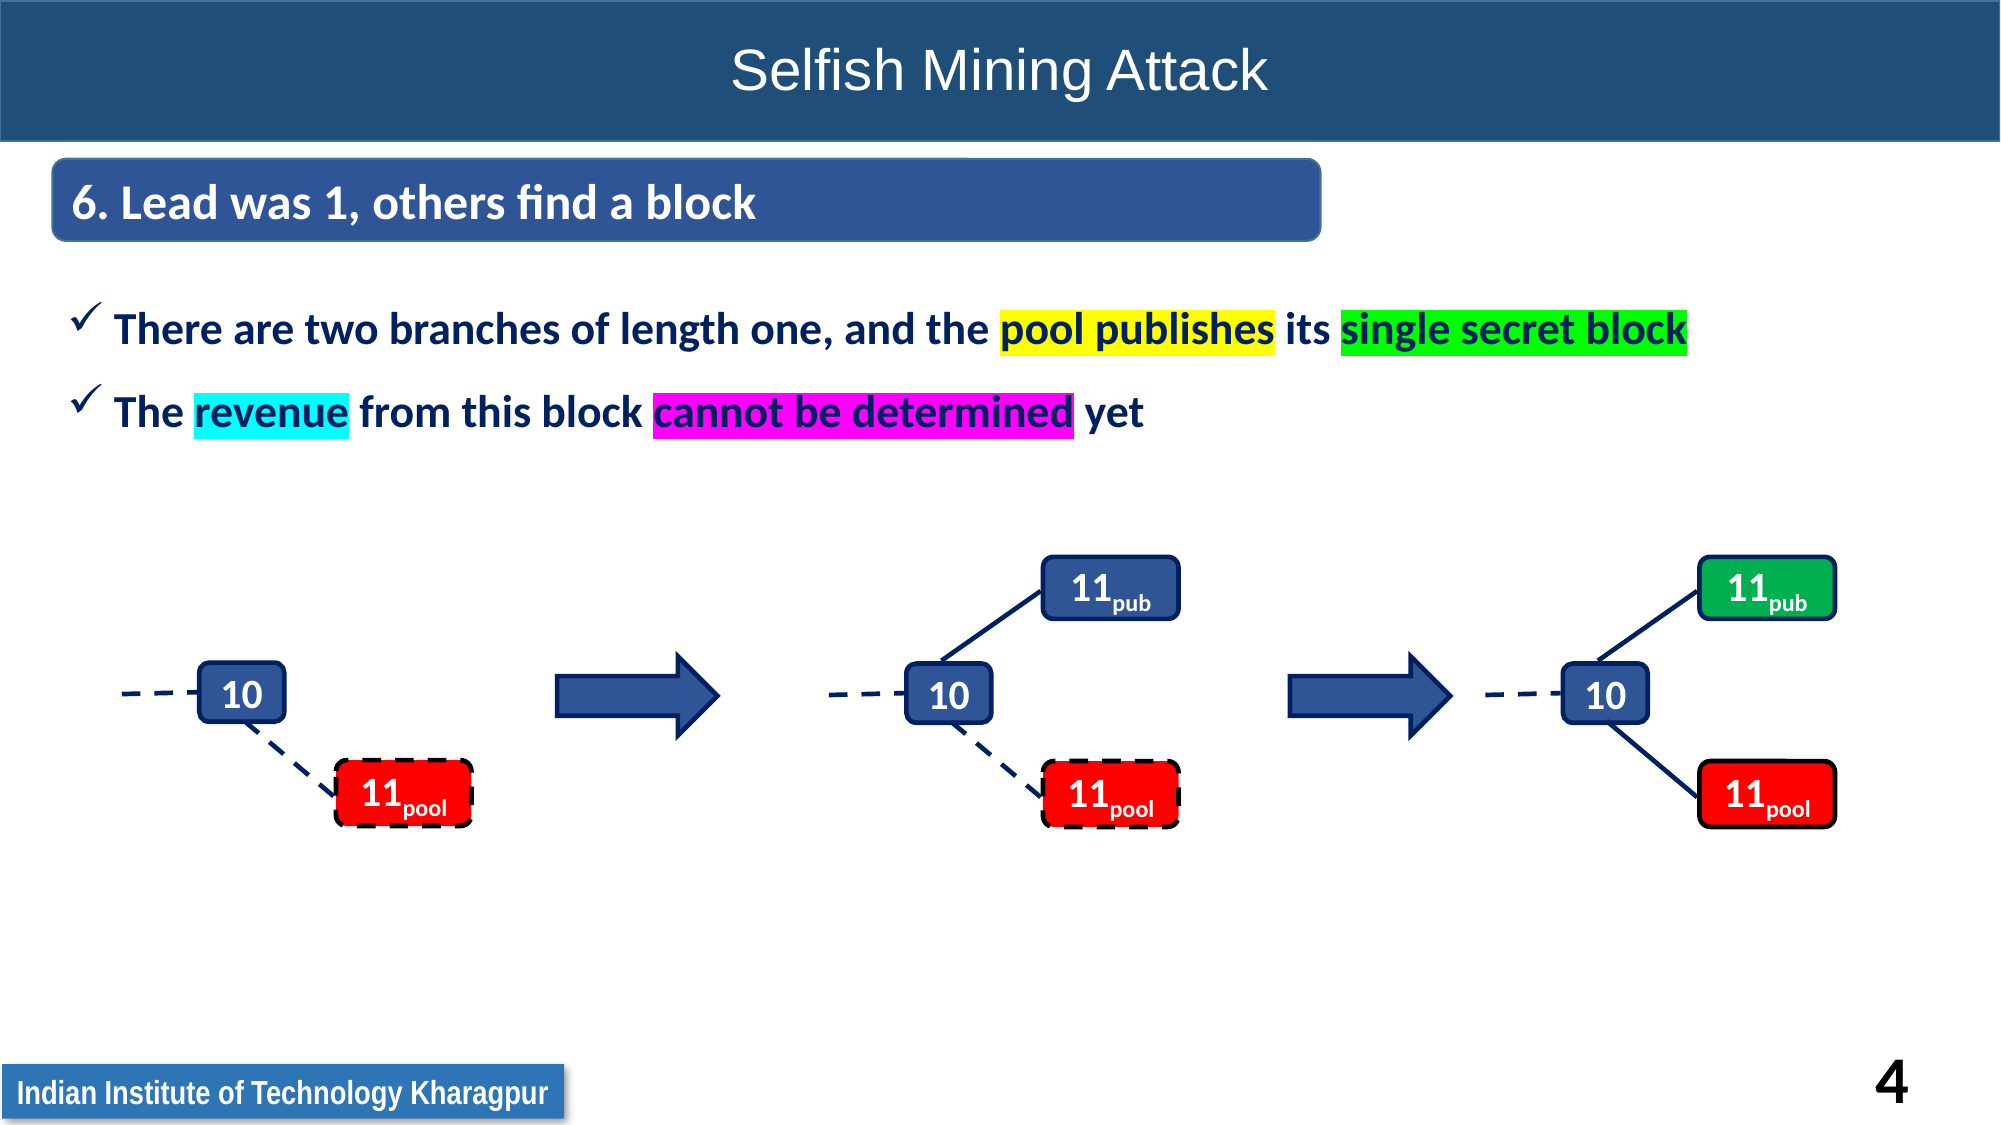

# Selfish Mining Attack
6. Lead was 1, others find a block
There are two branches of length one, and the pool publishes its single secret block
The revenue from this block cannot be determined yet
11pub
10
11pool
11pub
10
11pool

10
11pool
4